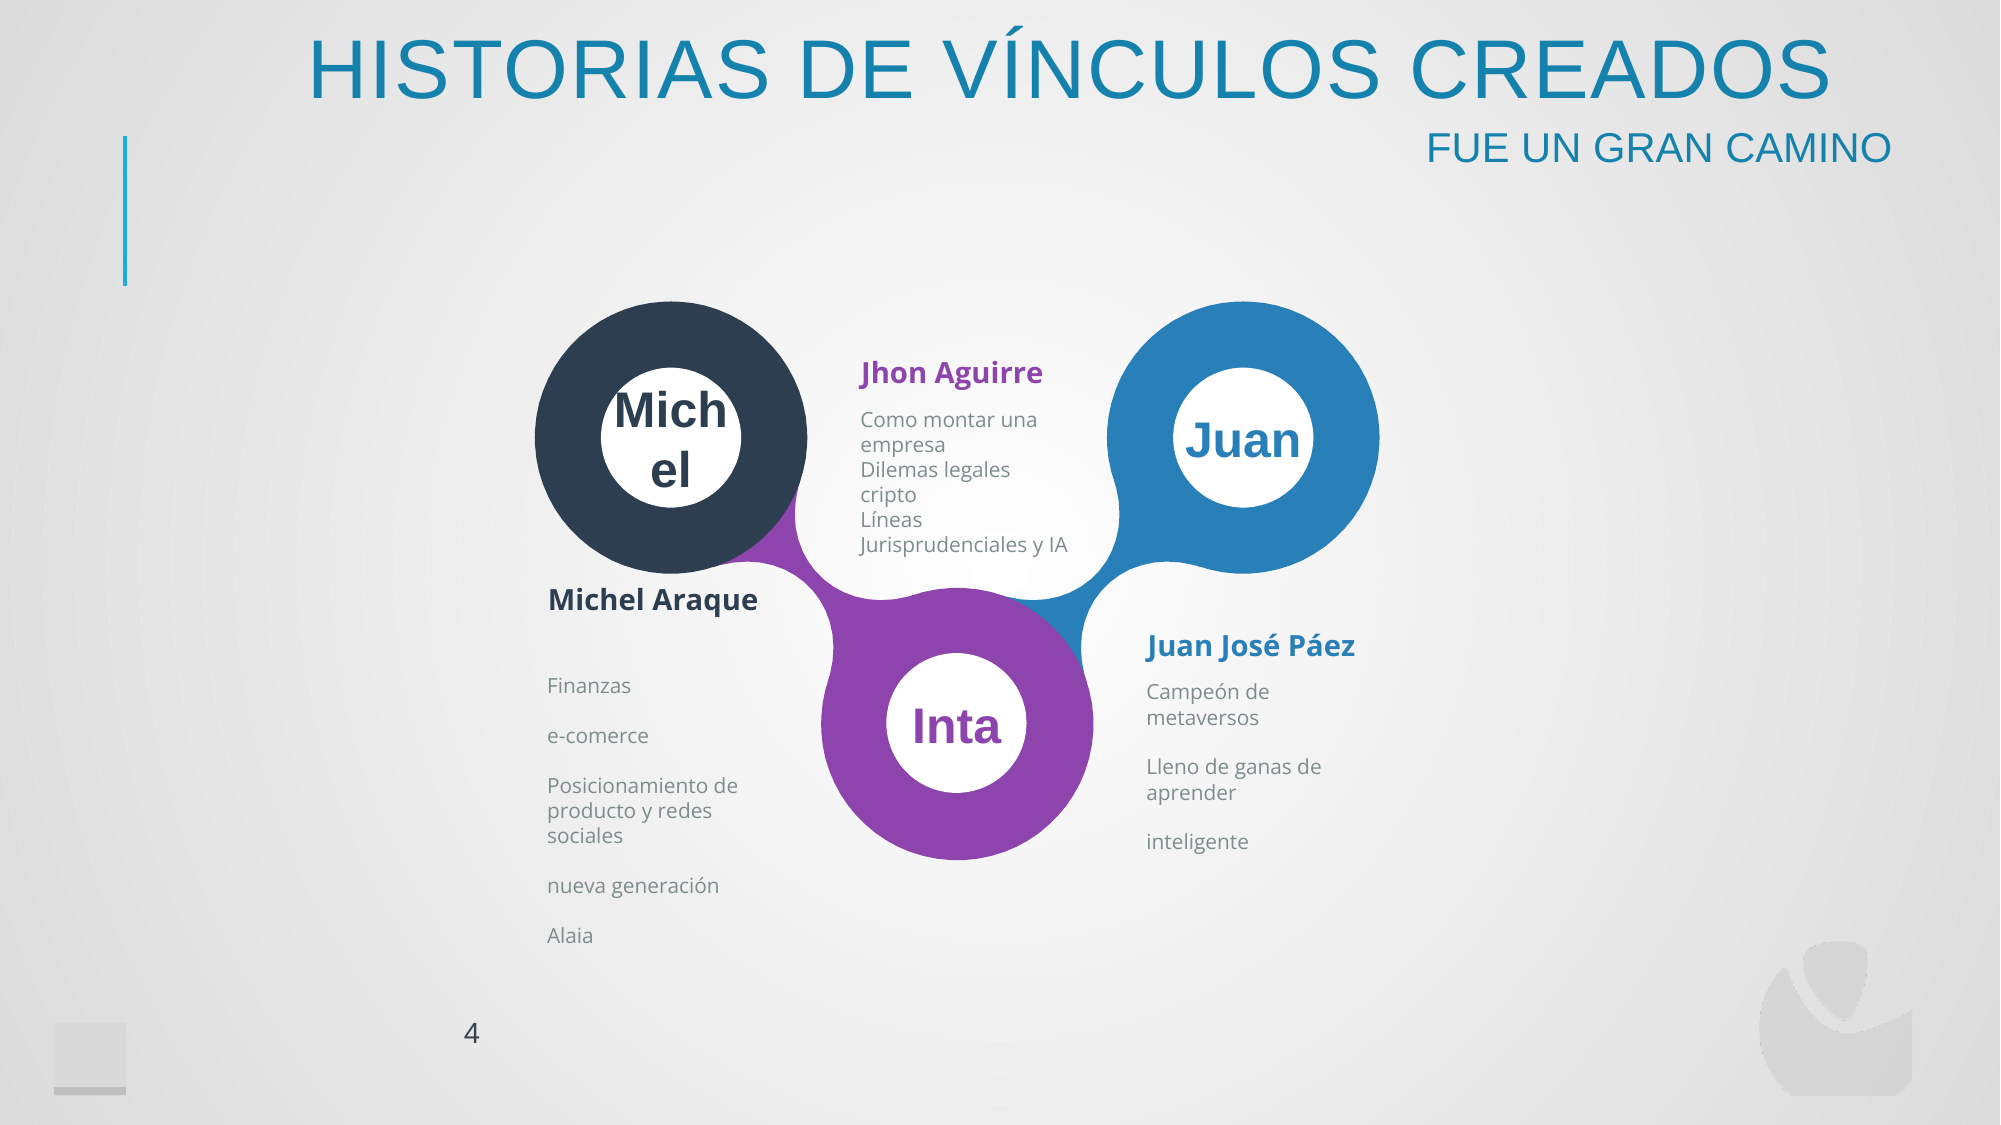

# Historias de vínculos creados
Fue un gran camino

Juan

Jhon Aguirre
Como montar una empresa
Dilemas legales cripto
Líneas Jurisprudenciales y IA
Michel

Inta
Michel Araque
Finanzas
e-comerce

Posicionamiento de producto y redes sociales
nueva generación
Alaia

Juan José Páez
Campeón de metaversos

Lleno de ganas de aprender

inteligente
4